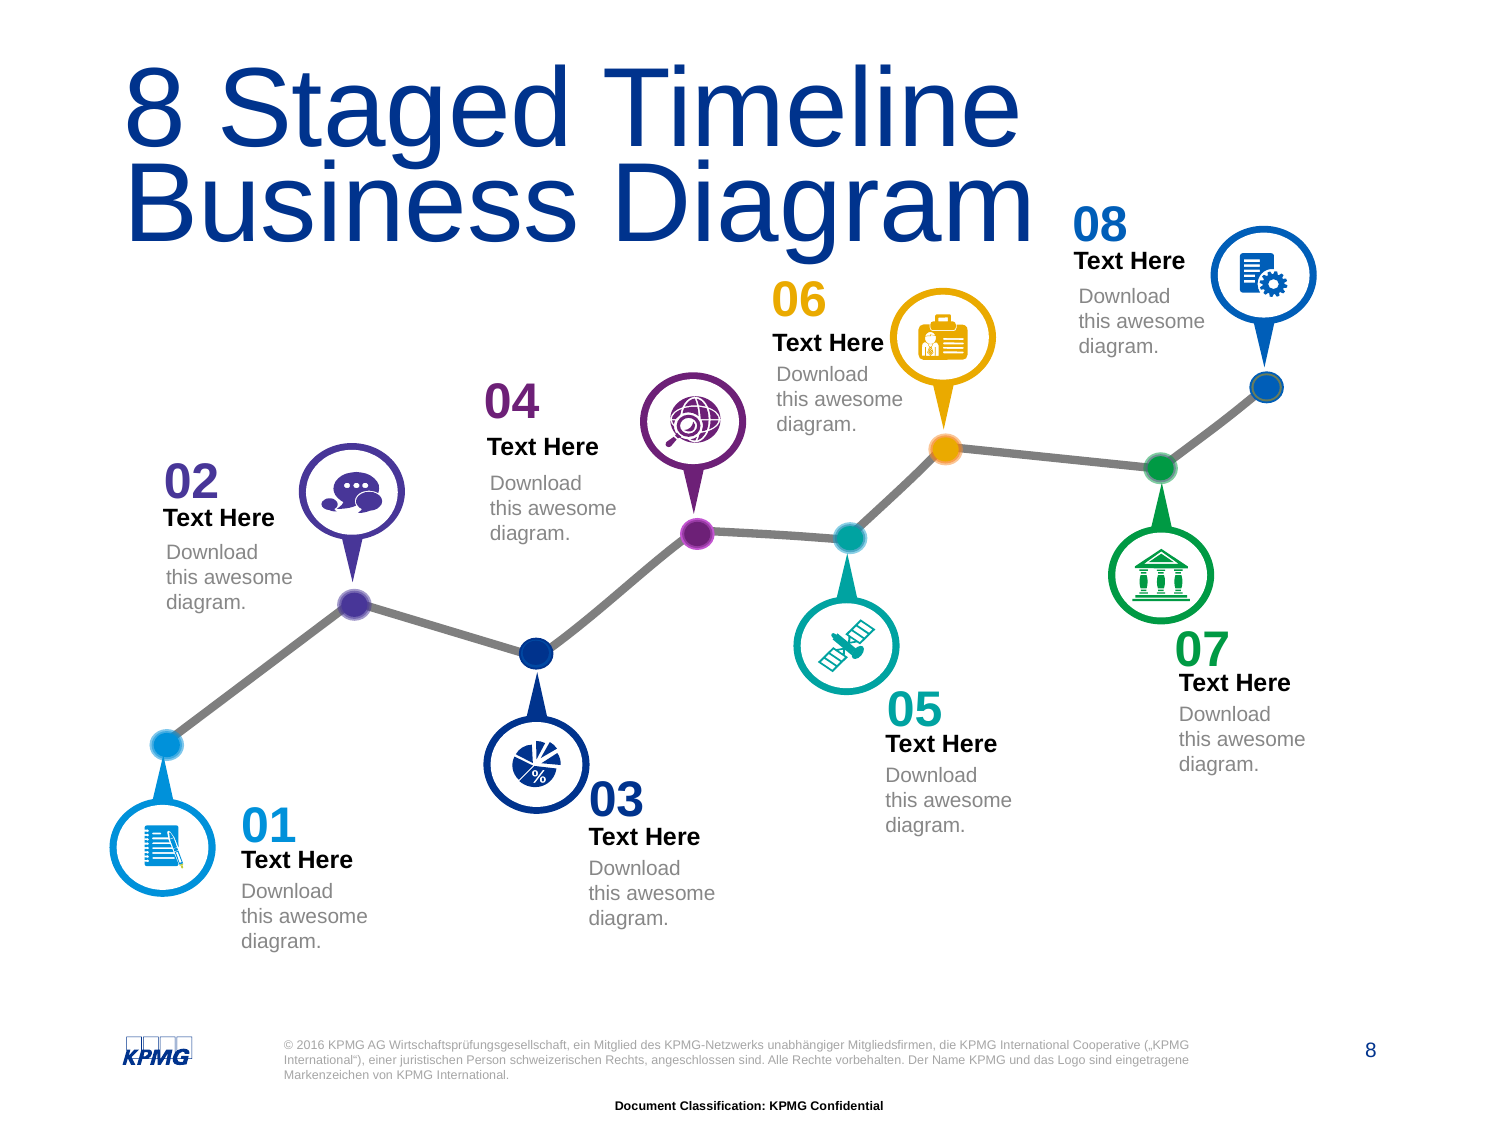

# 8 Staged Timeline Business Diagram
08

Text Here

06

Download this awesome diagram.

Text Here

Download this awesome diagram.
04

Text Here

02

Download this awesome diagram.

Text Here

Download this awesome diagram.

07

Text Here
05
Download this awesome diagram.

Text Here

Download this awesome diagram.

03

01

Text Here

Text Here

Download this awesome diagram.

Download this awesome diagram.